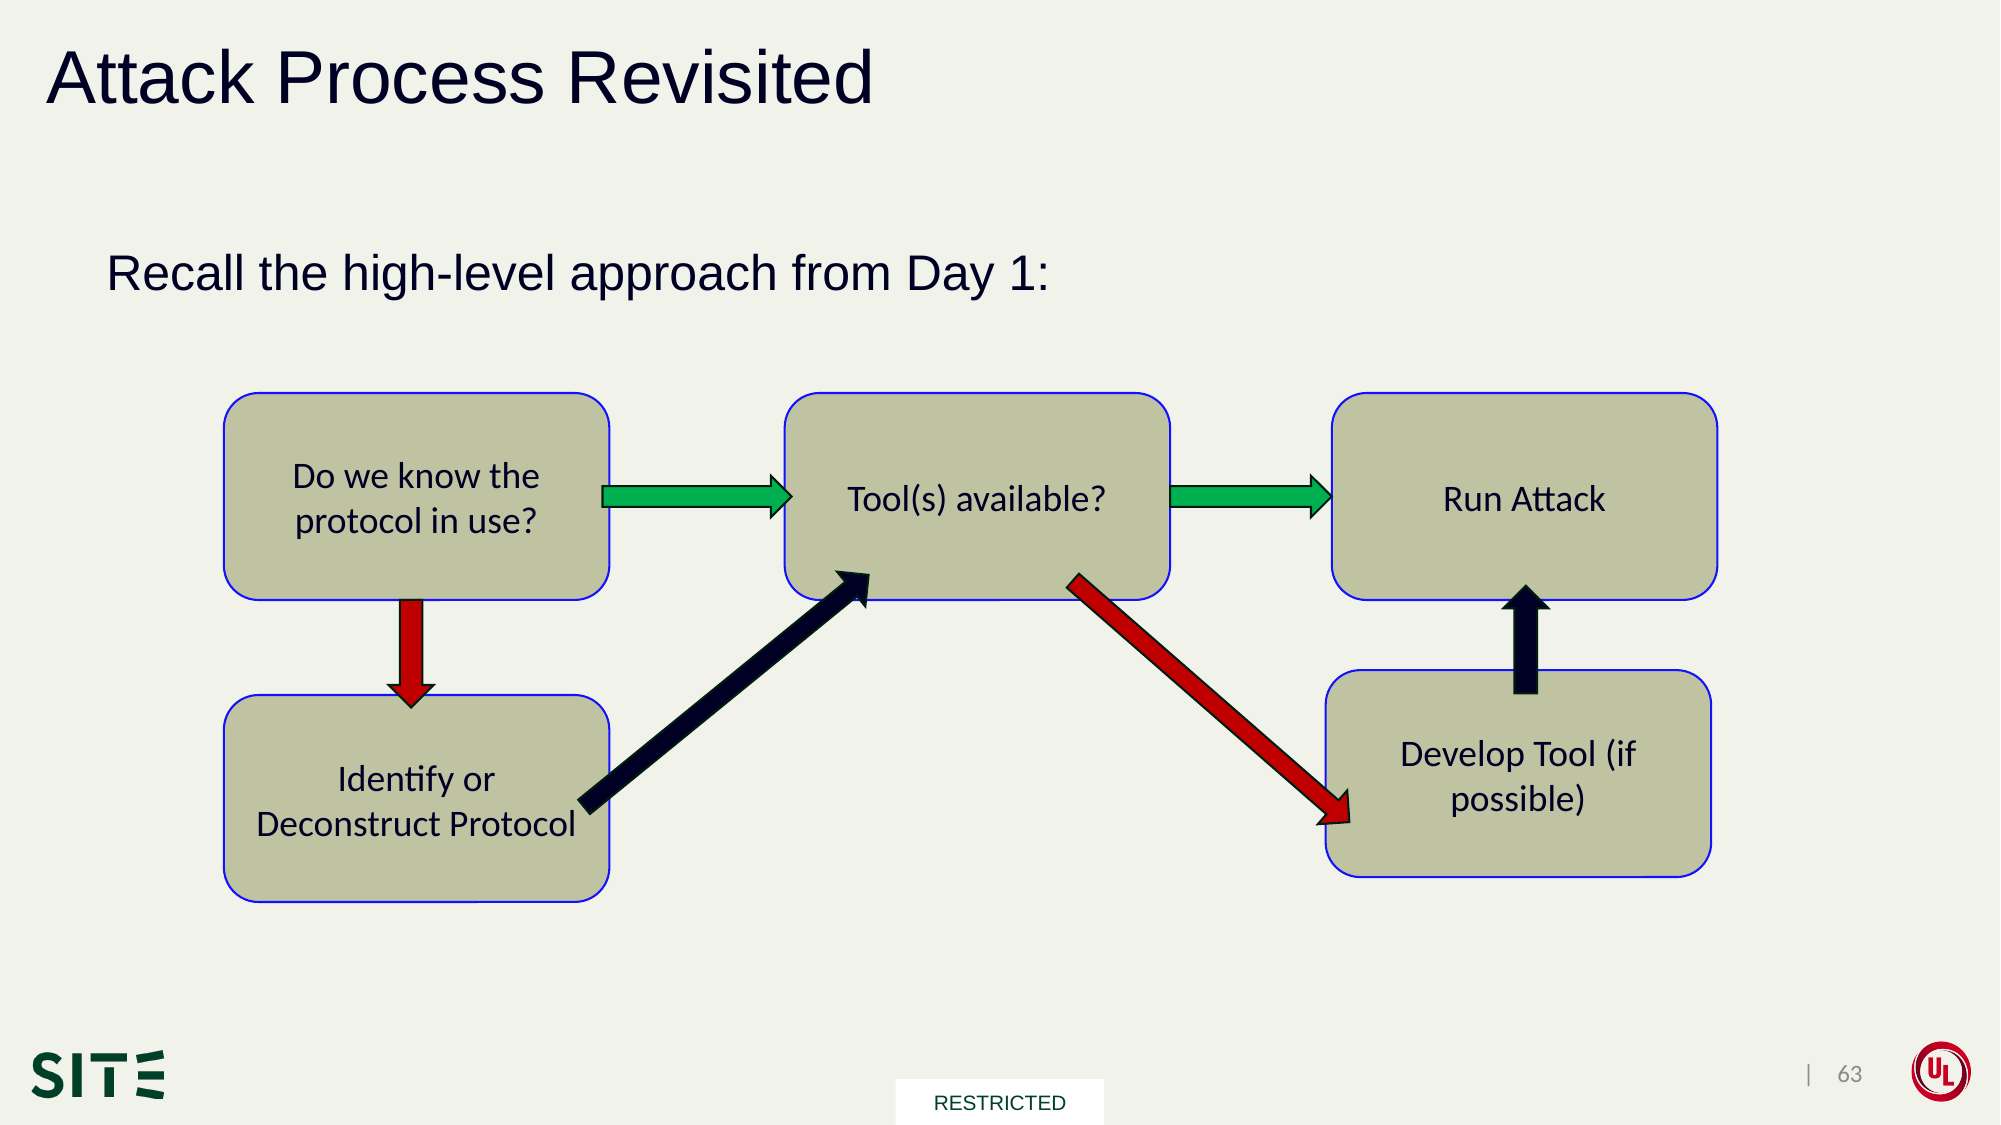

# Attack Process Revisited

Recall the high-level approach from Day 1:
Do we know the protocol in use?
Tool(s) available?
Run Attack

Develop Tool (if possible)

Identify or Deconstruct Protocol

     |    63